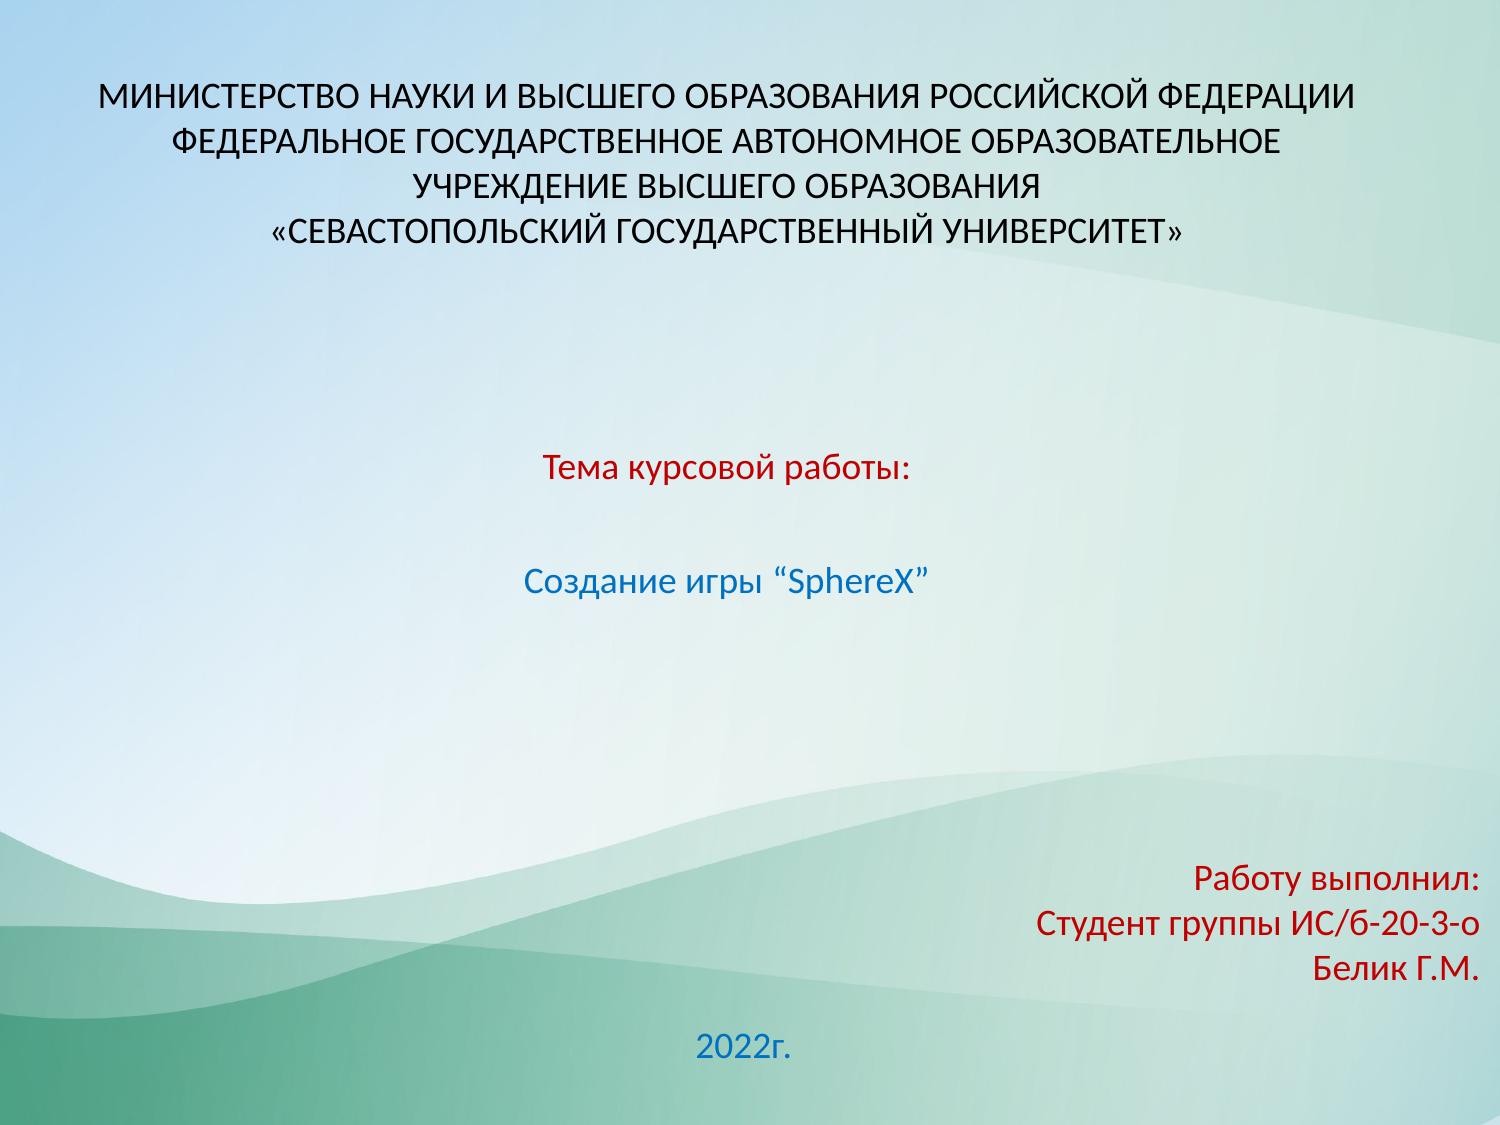

МИНИСТЕРСТВО НАУКИ И ВЫСШЕГО ОБРАЗОВАНИЯ РОССИЙСКОЙ ФЕДЕРАЦИИ
ФЕДЕРАЛЬНОЕ ГОСУДАРСТВЕННОЕ АВТОНОМНОЕ ОБРАЗОВАТЕЛЬНОЕ
УЧРЕЖДЕНИЕ ВЫСШЕГО ОБРАЗОВАНИЯ
«СЕВАСТОПОЛЬСКИЙ ГОСУДАРСТВЕННЫЙ УНИВЕРСИТЕТ»

Тема курсовой работы:
Создание игры “SphereX”
Работу выполнил:
Студент группы ИС/б-20-3-о
Белик Г.М.
2022г.